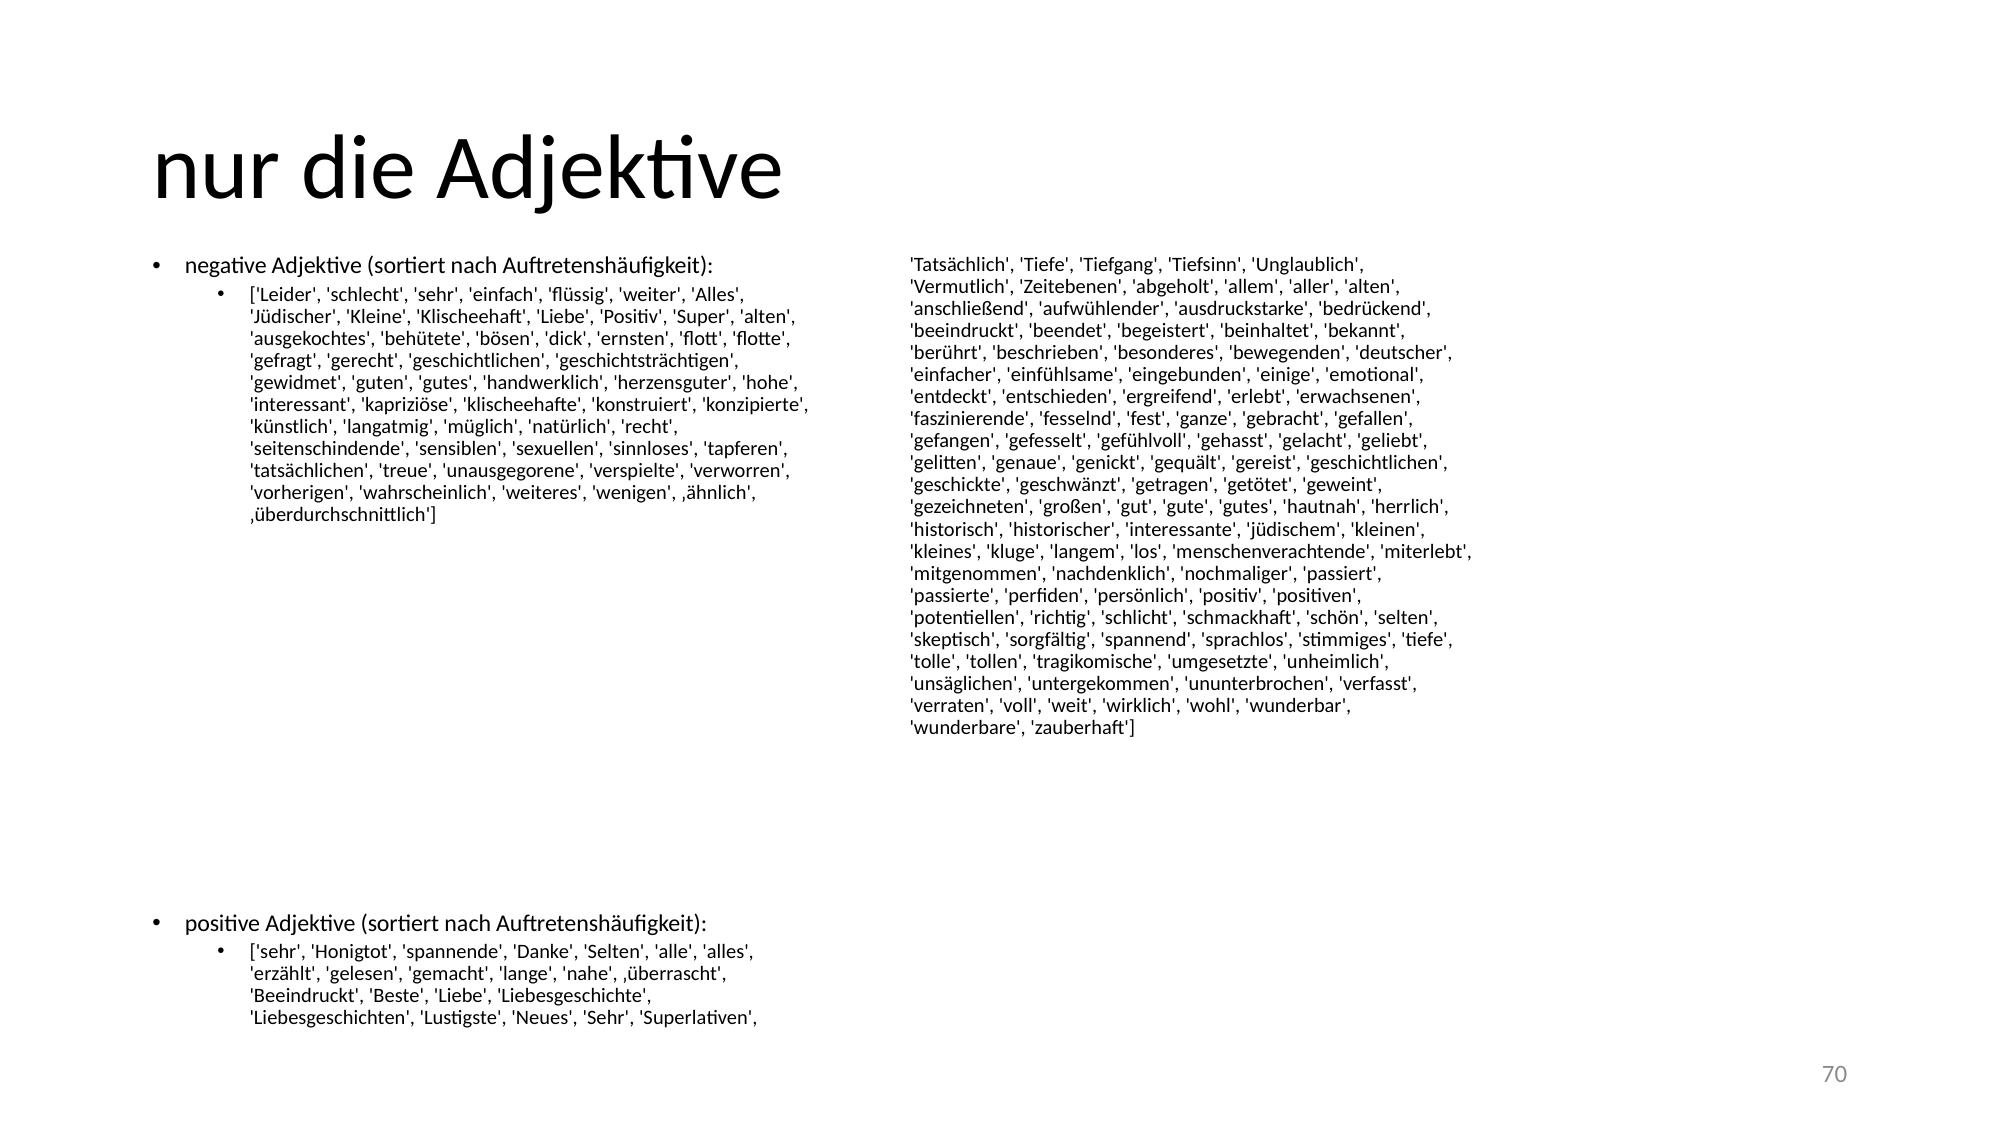

# nur die Adjektive
negative Adjektive (sortiert nach Auftretenshäufigkeit):
['Leider', 'schlecht', 'sehr', 'einfach', 'flüssig', 'weiter', 'Alles', 'Jüdischer', 'Kleine', 'Klischeehaft', 'Liebe', 'Positiv', 'Super', 'alten', 'ausgekochtes', 'behütete', 'bösen', 'dick', 'ernsten', 'flott', 'flotte', 'gefragt', 'gerecht', 'geschichtlichen', 'geschichtsträchtigen', 'gewidmet', 'guten', 'gutes', 'handwerklich', 'herzensguter', 'hohe', 'interessant', 'kapriziöse', 'klischeehafte', 'konstruiert', 'konzipierte', 'künstlich', 'langatmig', 'müglich', 'natürlich', 'recht', 'seitenschindende', 'sensiblen', 'sexuellen', 'sinnloses', 'tapferen', 'tatsächlichen', 'treue', 'unausgegorene', 'verspielte', 'verworren', 'vorherigen', 'wahrscheinlich', 'weiteres', 'wenigen', ‚ähnlich', ‚überdurchschnittlich']

positive Adjektive (sortiert nach Auftretenshäufigkeit):
['sehr', 'Honigtot', 'spannende', 'Danke', 'Selten', 'alle', 'alles', 'erzählt', 'gelesen', 'gemacht', 'lange', 'nahe', ‚überrascht', 'Beeindruckt', 'Beste', 'Liebe', 'Liebesgeschichte', 'Liebesgeschichten', 'Lustigste', 'Neues', 'Sehr', 'Superlativen', 'Tatsächlich', 'Tiefe', 'Tiefgang', 'Tiefsinn', 'Unglaublich', 'Vermutlich', 'Zeitebenen', 'abgeholt', 'allem', 'aller', 'alten', 'anschließend', 'aufwühlender', 'ausdruckstarke', 'bedrückend', 'beeindruckt', 'beendet', 'begeistert', 'beinhaltet', 'bekannt', 'berührt', 'beschrieben', 'besonderes', 'bewegenden', 'deutscher', 'einfacher', 'einfühlsame', 'eingebunden', 'einige', 'emotional', 'entdeckt', 'entschieden', 'ergreifend', 'erlebt', 'erwachsenen', 'faszinierende', 'fesselnd', 'fest', 'ganze', 'gebracht', 'gefallen', 'gefangen', 'gefesselt', 'gefühlvoll', 'gehasst', 'gelacht', 'geliebt', 'gelitten', 'genaue', 'genickt', 'gequält', 'gereist', 'geschichtlichen', 'geschickte', 'geschwänzt', 'getragen', 'getötet', 'geweint', 'gezeichneten', 'großen', 'gut', 'gute', 'gutes', 'hautnah', 'herrlich', 'historisch', 'historischer', 'interessante', 'jüdischem', 'kleinen', 'kleines', 'kluge', 'langem', 'los', 'menschenverachtende', 'miterlebt', 'mitgenommen', 'nachdenklich', 'nochmaliger', 'passiert', 'passierte', 'perfiden', 'persönlich', 'positiv', 'positiven', 'potentiellen', 'richtig', 'schlicht', 'schmackhaft', 'schön', 'selten', 'skeptisch', 'sorgfältig', 'spannend', 'sprachlos', 'stimmiges', 'tiefe', 'tolle', 'tollen', 'tragikomische', 'umgesetzte', 'unheimlich', 'unsäglichen', 'untergekommen', 'ununterbrochen', 'verfasst', 'verraten', 'voll', 'weit', 'wirklich', 'wohl', 'wunderbar', 'wunderbare', 'zauberhaft']
70